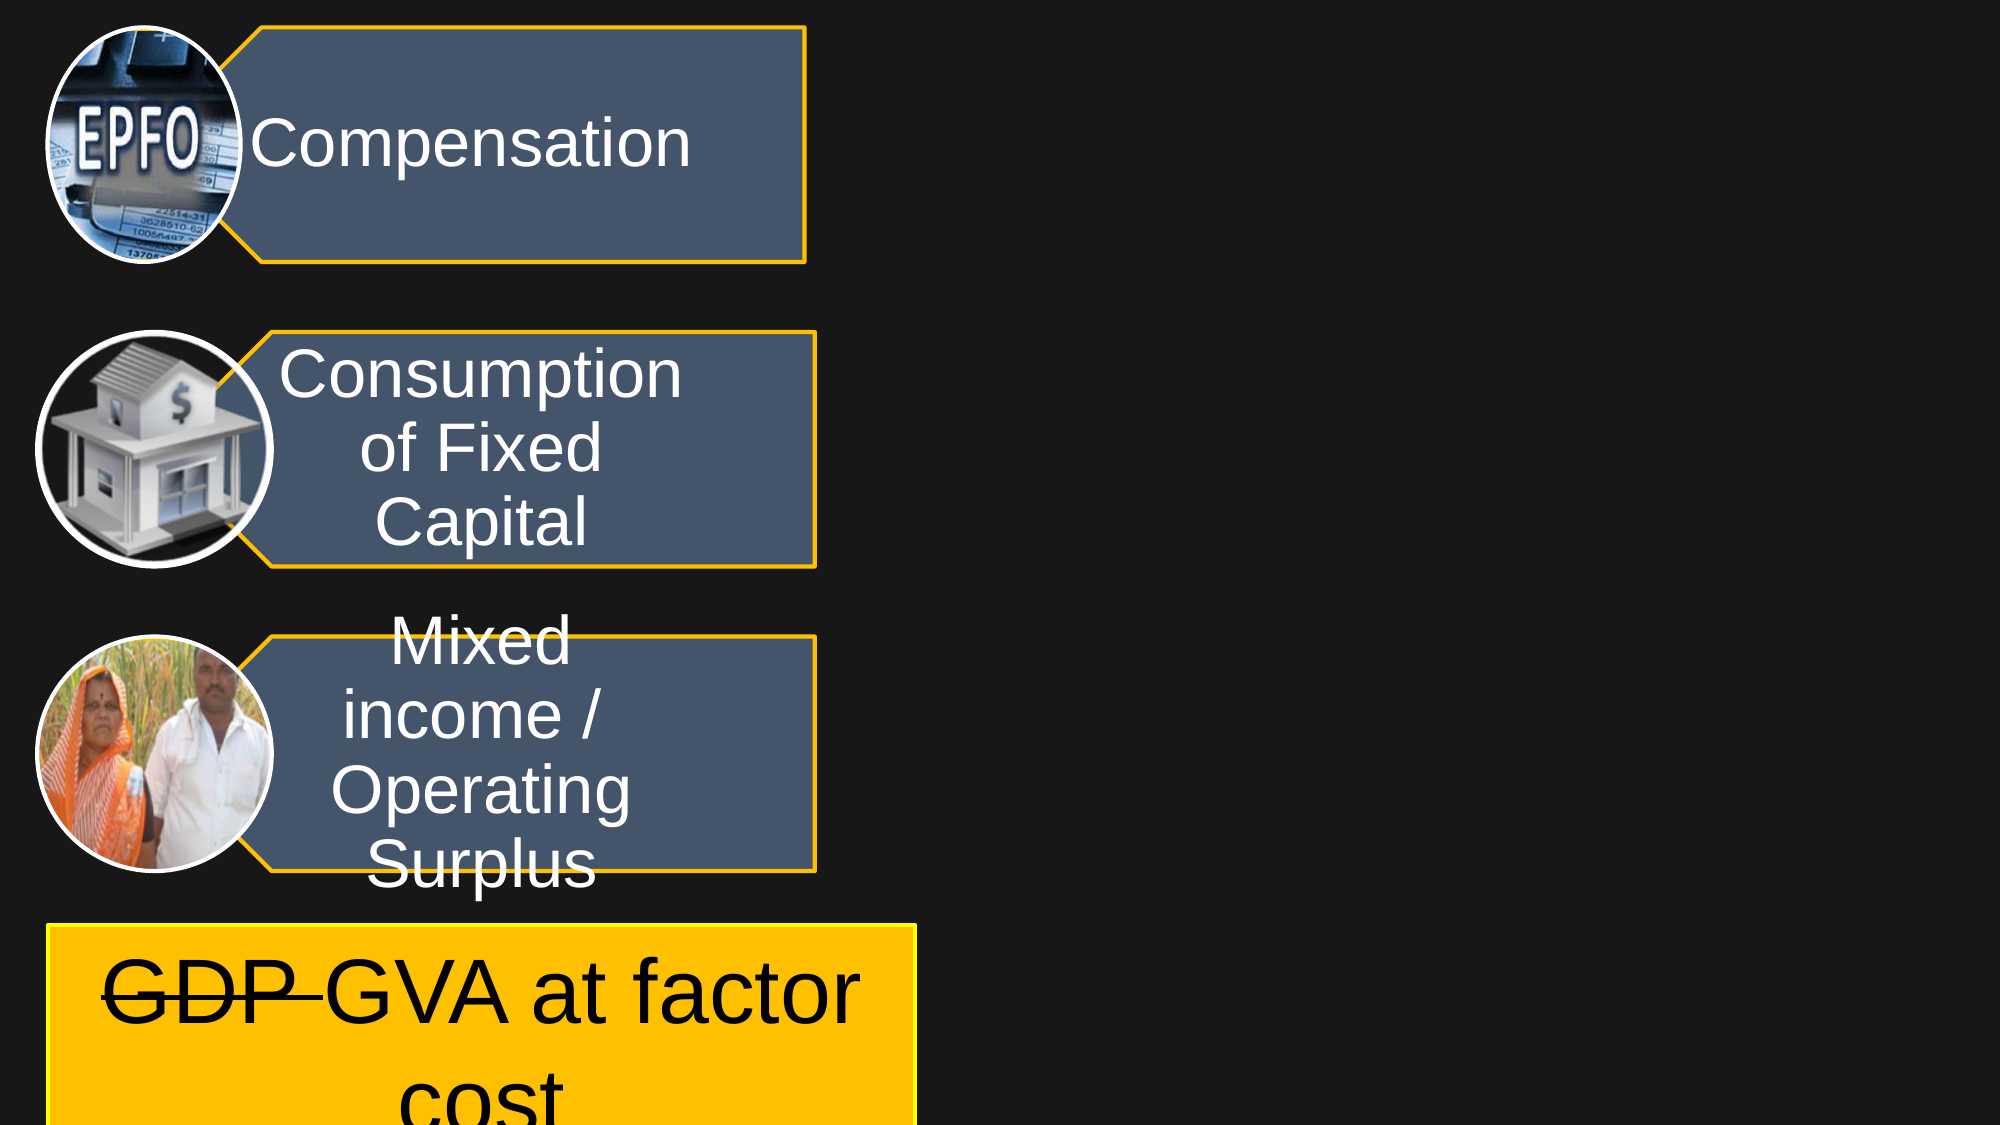

Compensation
Consumption of Fixed Capital
Mixed income /
Operating Surplus
GDP GVA at factor cost